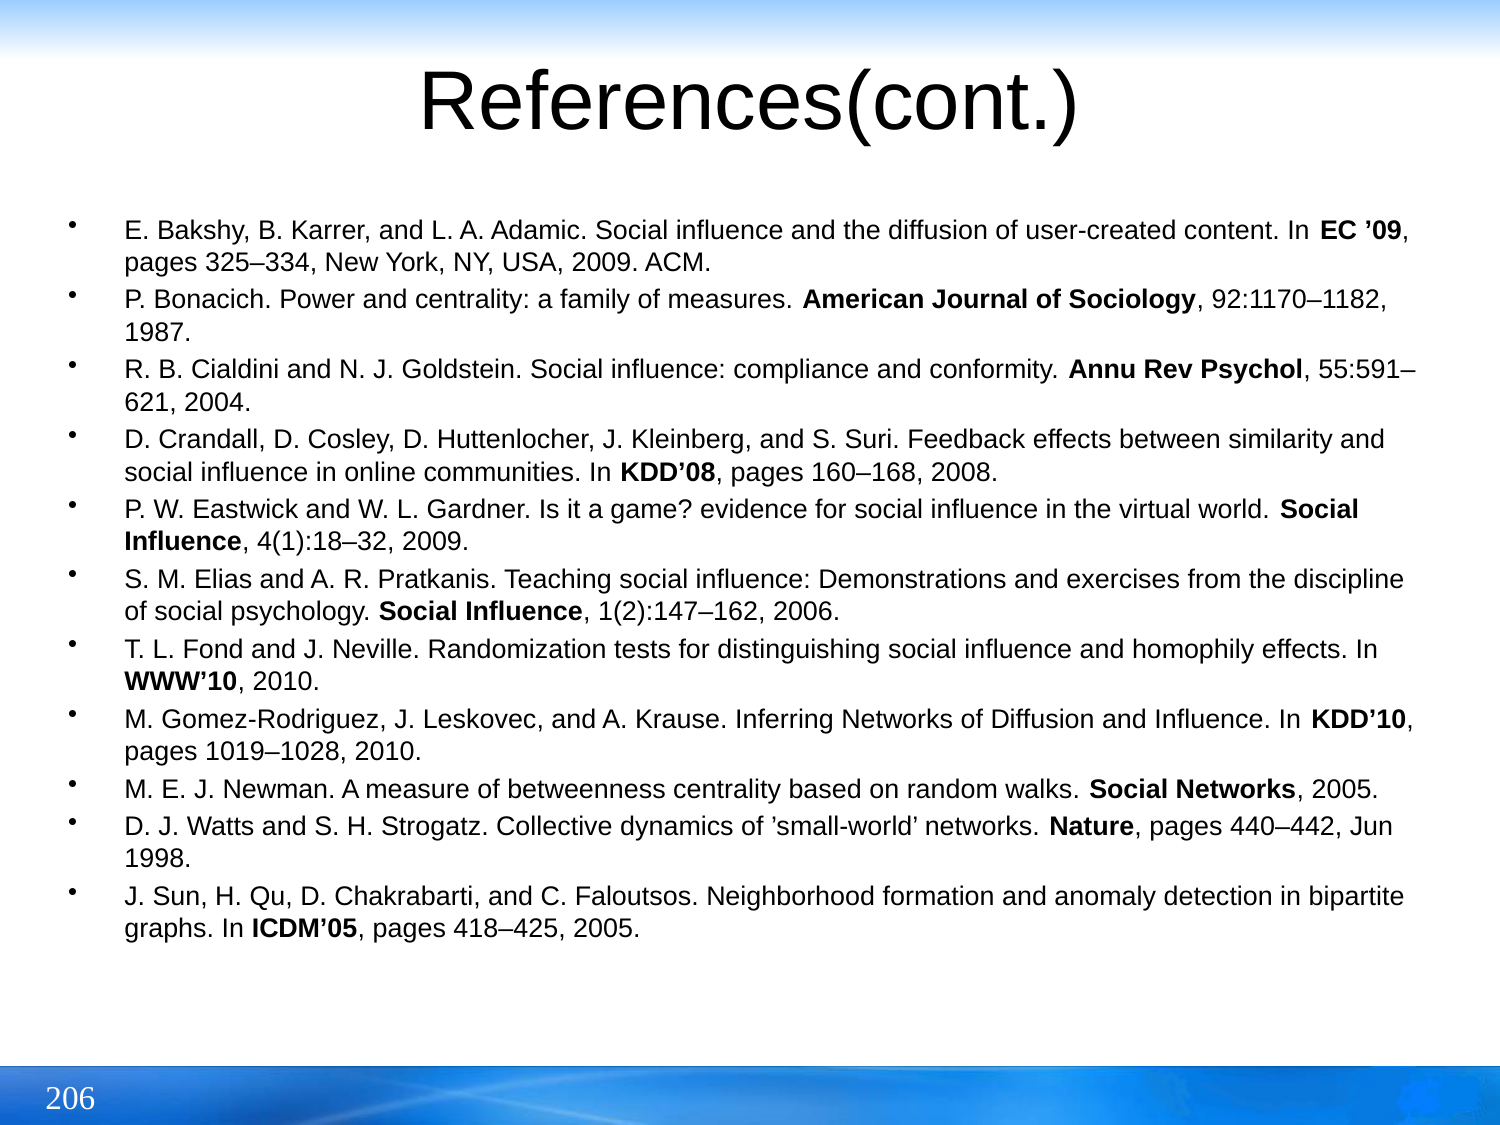

# References(cont.)
E. Bakshy, B. Karrer, and L. A. Adamic. Social influence and the diffusion of user-created content. In EC ’09, pages 325–334, New York, NY, USA, 2009. ACM.
P. Bonacich. Power and centrality: a family of measures. American Journal of Sociology, 92:1170–1182, 1987.
R. B. Cialdini and N. J. Goldstein. Social influence: compliance and conformity. Annu Rev Psychol, 55:591–621, 2004.
D. Crandall, D. Cosley, D. Huttenlocher, J. Kleinberg, and S. Suri. Feedback effects between similarity and social influence in online communities. In KDD’08, pages 160–168, 2008.
P. W. Eastwick and W. L. Gardner. Is it a game? evidence for social influence in the virtual world. Social Influence, 4(1):18–32, 2009.
S. M. Elias and A. R. Pratkanis. Teaching social influence: Demonstrations and exercises from the discipline of social psychology. Social Influence, 1(2):147–162, 2006.
T. L. Fond and J. Neville. Randomization tests for distinguishing social influence and homophily effects. In WWW’10, 2010.
M. Gomez-Rodriguez, J. Leskovec, and A. Krause. Inferring Networks of Diffusion and Influence. In KDD’10, pages 1019–1028, 2010.
M. E. J. Newman. A measure of betweenness centrality based on random walks. Social Networks, 2005.
D. J. Watts and S. H. Strogatz. Collective dynamics of ’small-world’ networks. Nature, pages 440–442, Jun 1998.
J. Sun, H. Qu, D. Chakrabarti, and C. Faloutsos. Neighborhood formation and anomaly detection in bipartite graphs. In ICDM’05, pages 418–425, 2005.